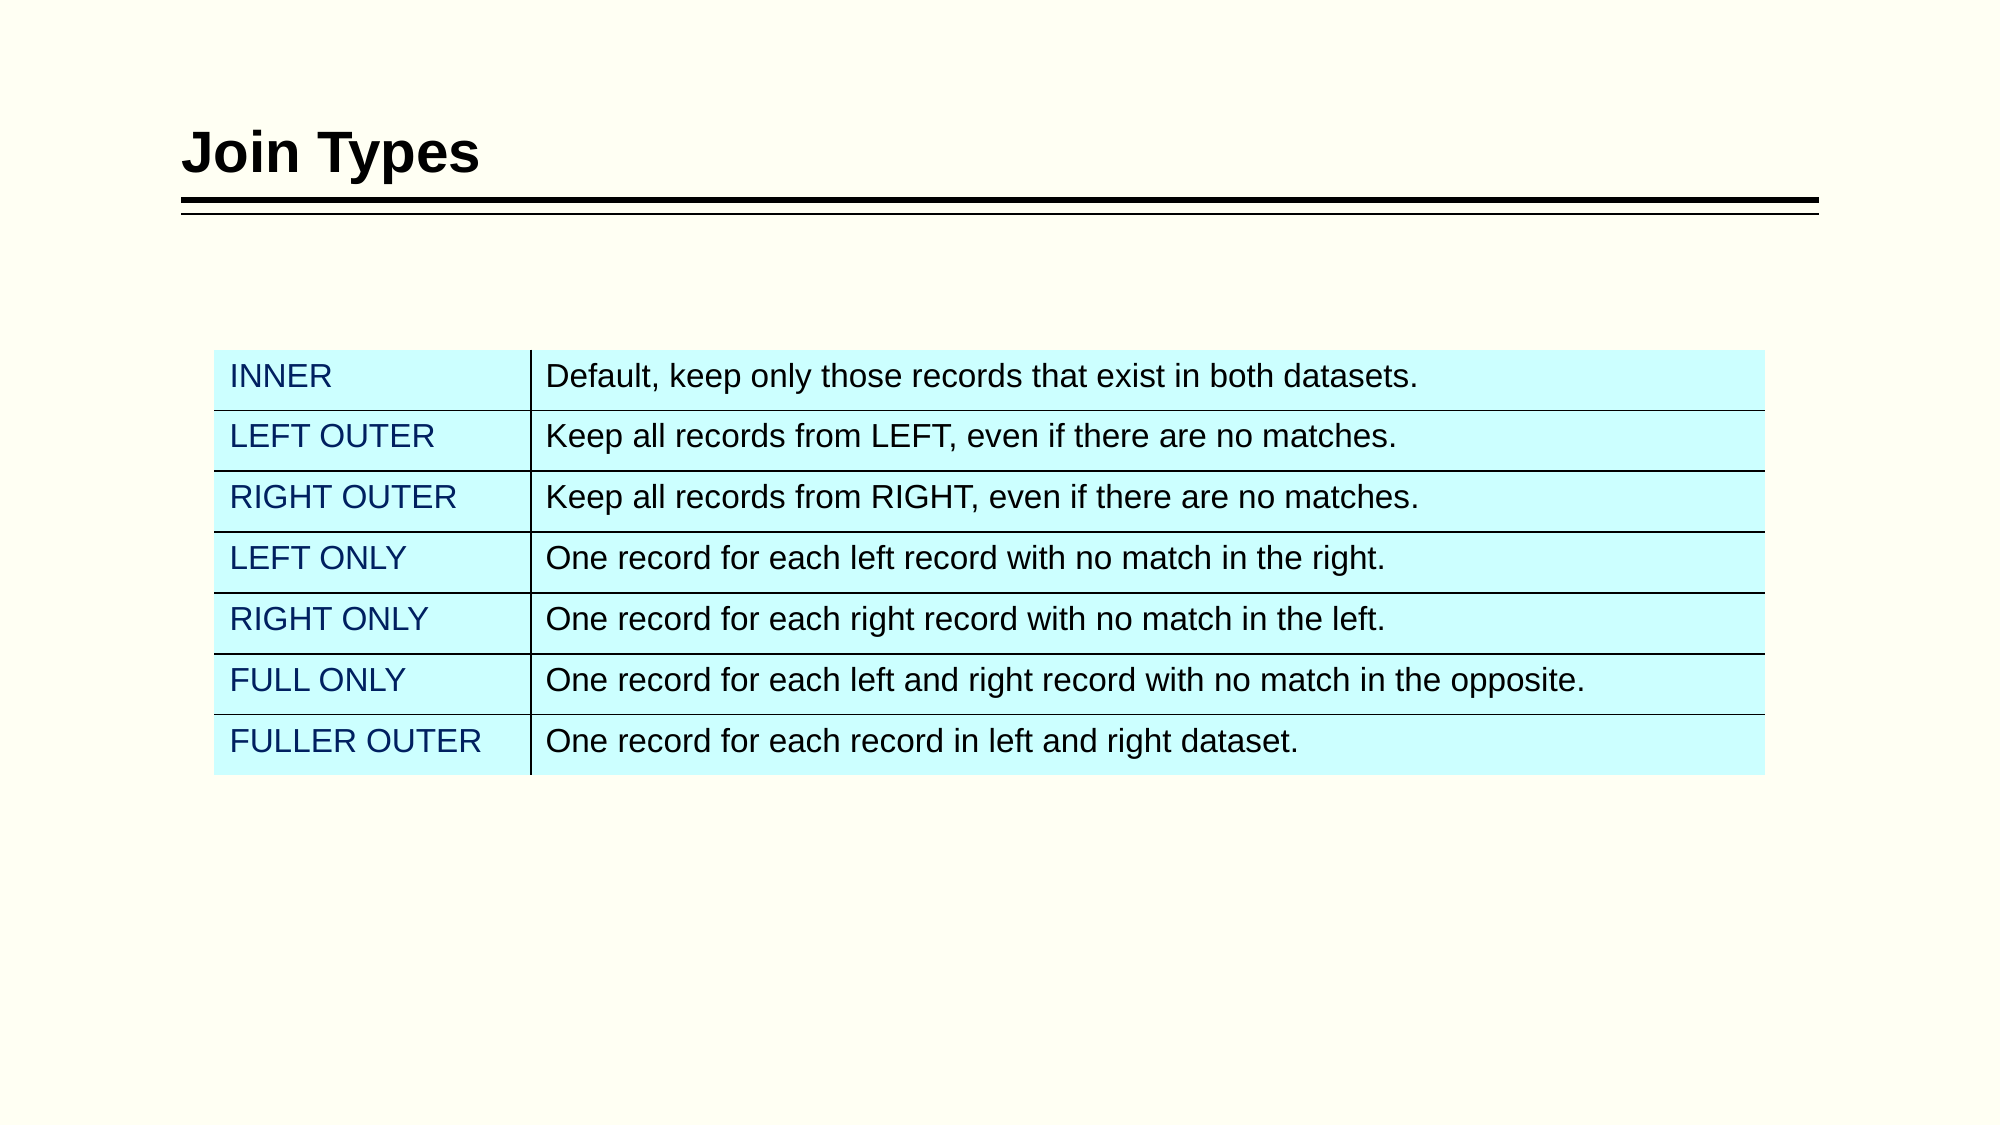

# Join Types
| INNER | Default, keep only those records that exist in both datasets. |
| --- | --- |
| LEFT OUTER | Keep all records from LEFT, even if there are no matches. |
| RIGHT OUTER | Keep all records from RIGHT, even if there are no matches. |
| LEFT ONLY | One record for each left record with no match in the right. |
| RIGHT ONLY | One record for each right record with no match in the left. |
| FULL ONLY | One record for each left and right record with no match in the opposite. |
| FULLER OUTER | One record for each record in left and right dataset. |